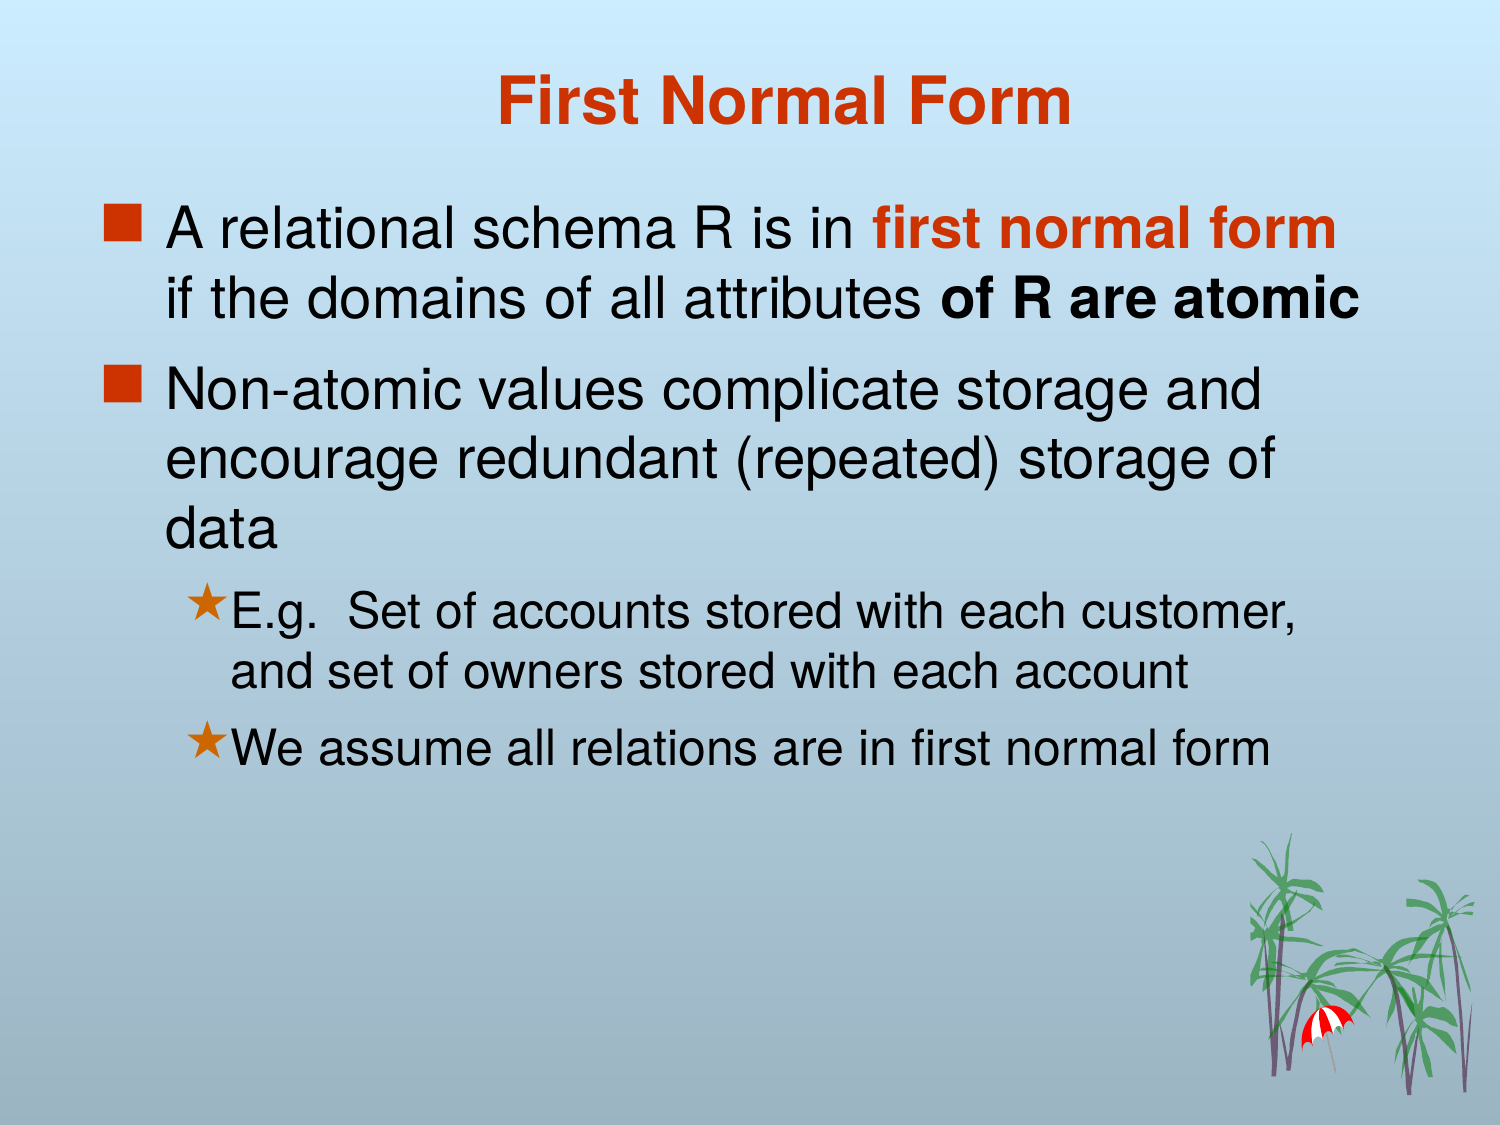

# First Normal Form
A relational schema R is in first normal form if the domains of all attributes of R are atomic
Non-atomic values complicate storage and encourage redundant (repeated) storage of data
E.g.  Set of accounts stored with each customer, and set of owners stored with each account
We assume all relations are in first normal form